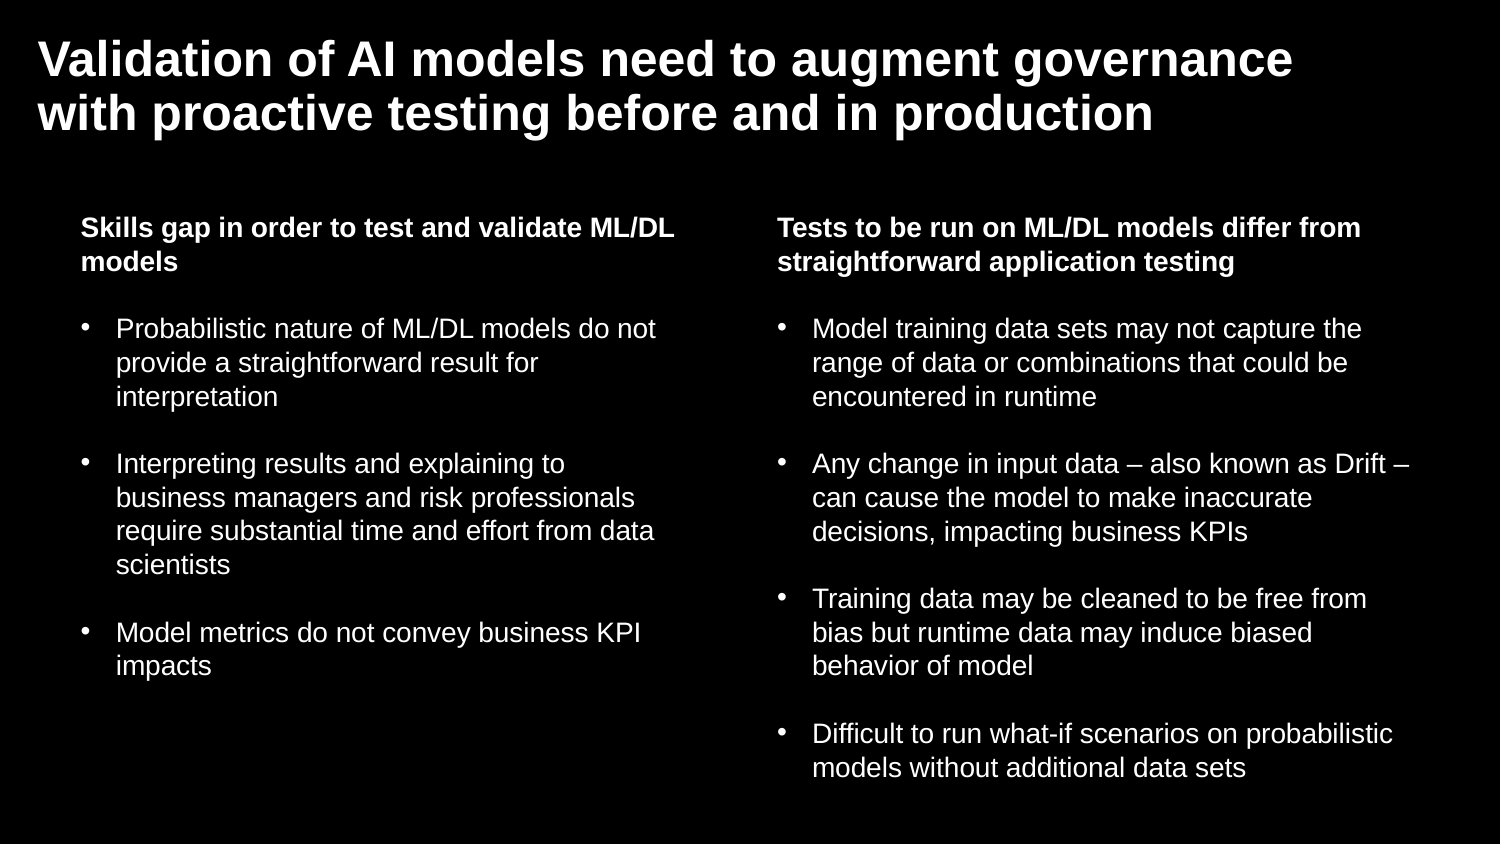

# Validation of AI models need to augment governance with proactive testing before and in production
Skills gap in order to test and validate ML/DL models

Probabilistic nature of ML/DL models do not provide a straightforward result for interpretation

Interpreting results and explaining to business managers and risk professionals require substantial time and effort from data scientists

Model metrics do not convey business KPI impacts
Tests to be run on ML/DL models differ from straightforward application testing

Model training data sets may not capture the range of data or combinations that could be encountered in runtime

Any change in input data – also known as Drift – can cause the model to make inaccurate decisions, impacting business KPIs

Training data may be cleaned to be free from bias but runtime data may induce biased behavior of model

Difficult to run what-if scenarios on probabilistic models without additional data sets